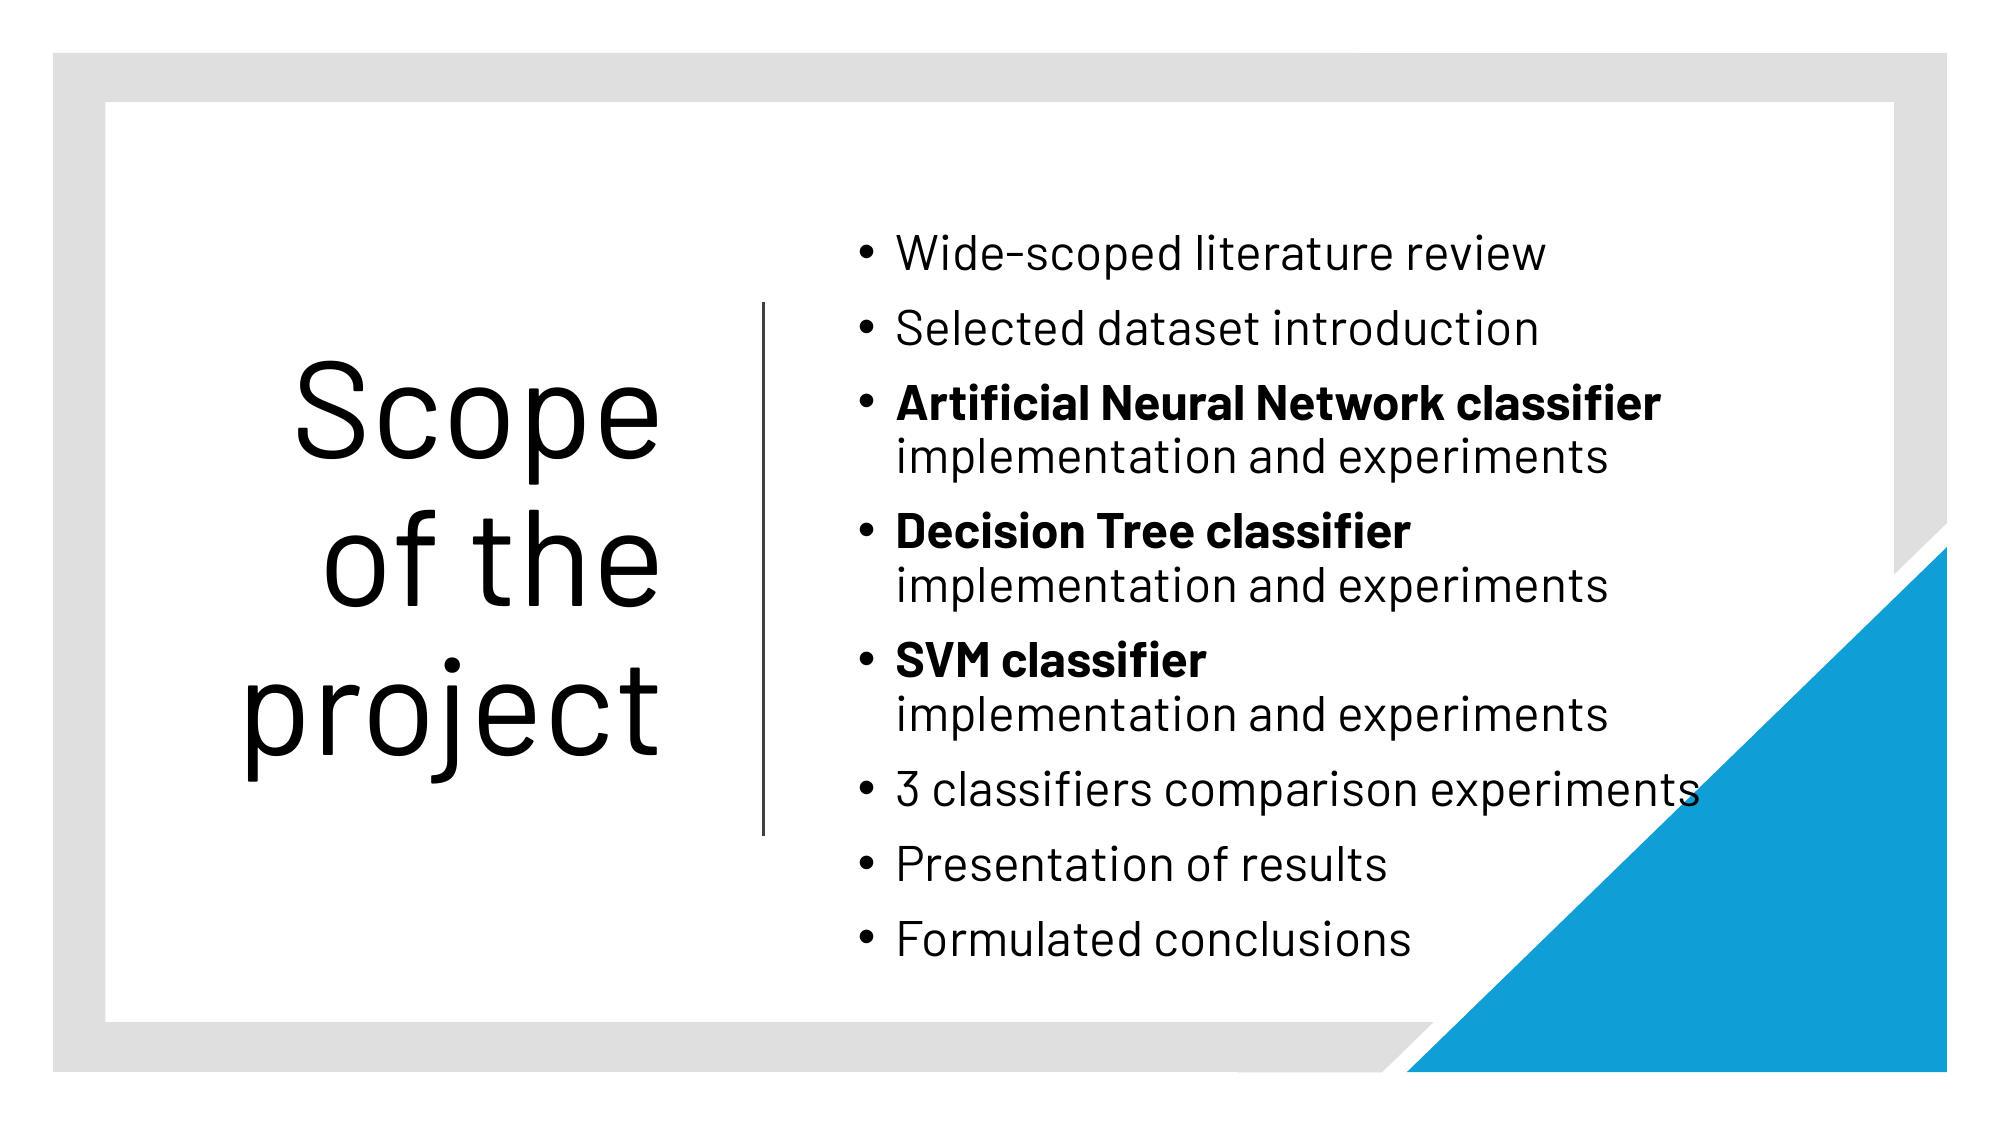

# Scope of the project
Wide-scoped literature review
Selected dataset introduction
Artificial Neural Network classifier implementation and experiments
Decision Tree classifier
implementation and experiments
SVM classifier
implementation and experiments
3 classifiers comparison experiments
Presentation of results
Formulated conclusions

6